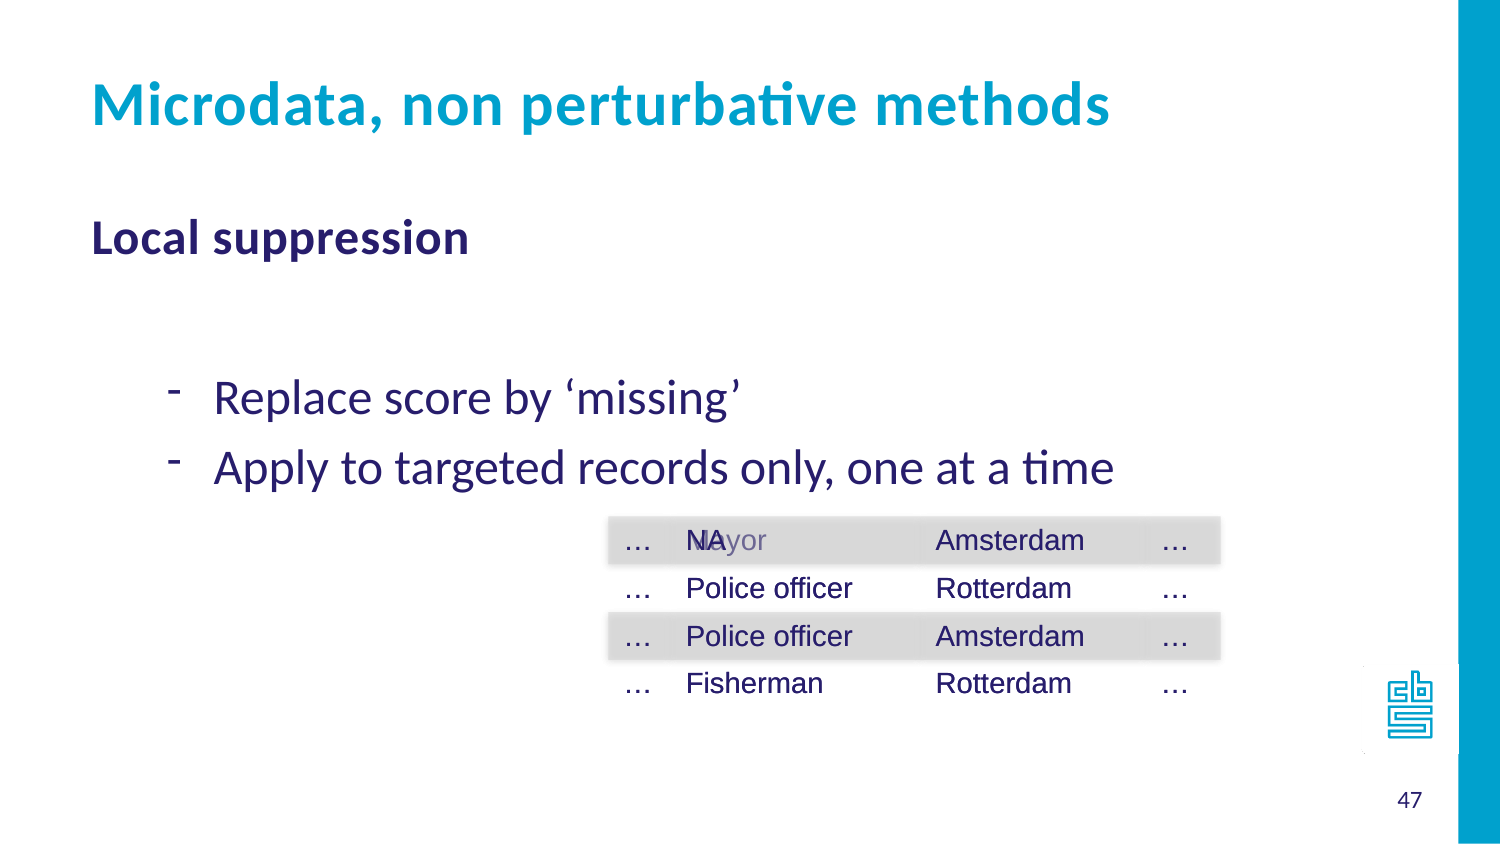

Microdata, non perturbative methods
Local suppression

Replace score by ‘missing’
Apply to targeted records only, one at a time
| … | Mayor | Amsterdam | … |
| --- | --- | --- | --- |
| … | Police officer | Rotterdam | … |
| … | Police officer | Amsterdam | … |
| … | Fisherman | Rotterdam | … |
| … | NA | Amsterdam | … |
| --- | --- | --- | --- |
| … | Police officer | Rotterdam | … |
| … | Police officer | Amsterdam | … |
| … | Fisherman | Rotterdam | … |
47